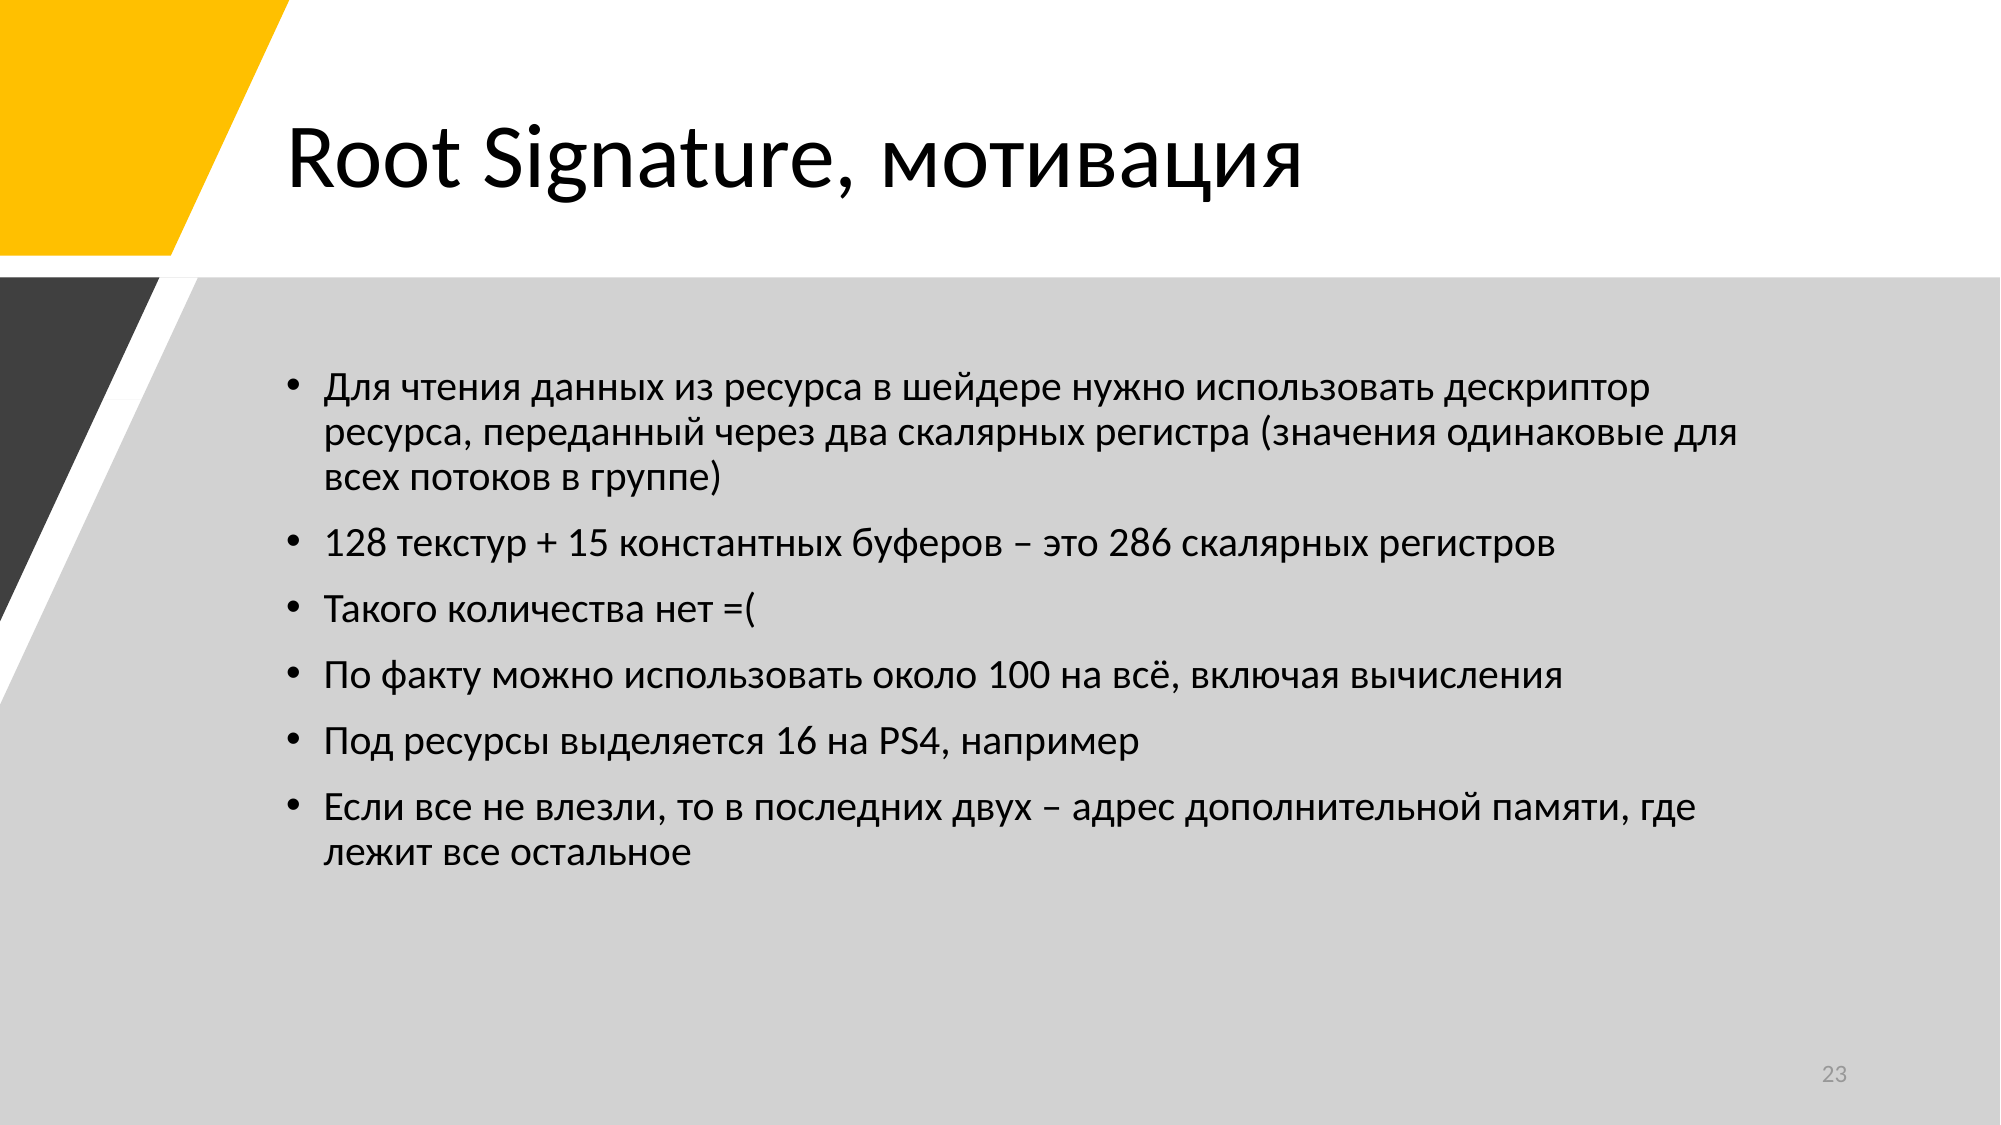

# Root Signature, мотивация

Для чтения данных из ресурса в шейдере нужно использовать дескриптор ресурса, переданный через два скалярных регистра (значения одинаковые для всех потоков в группе)
128 текстур + 15 константных буферов – это 286 скалярных регистров
Такого количества нет =(
По факту можно использовать около 100 на всё, включая вычисления
Под ресурсы выделяется 16 на PS4, например
Если все не влезли, то в последних двух – адрес дополнительной памяти, где лежит все остальное
23